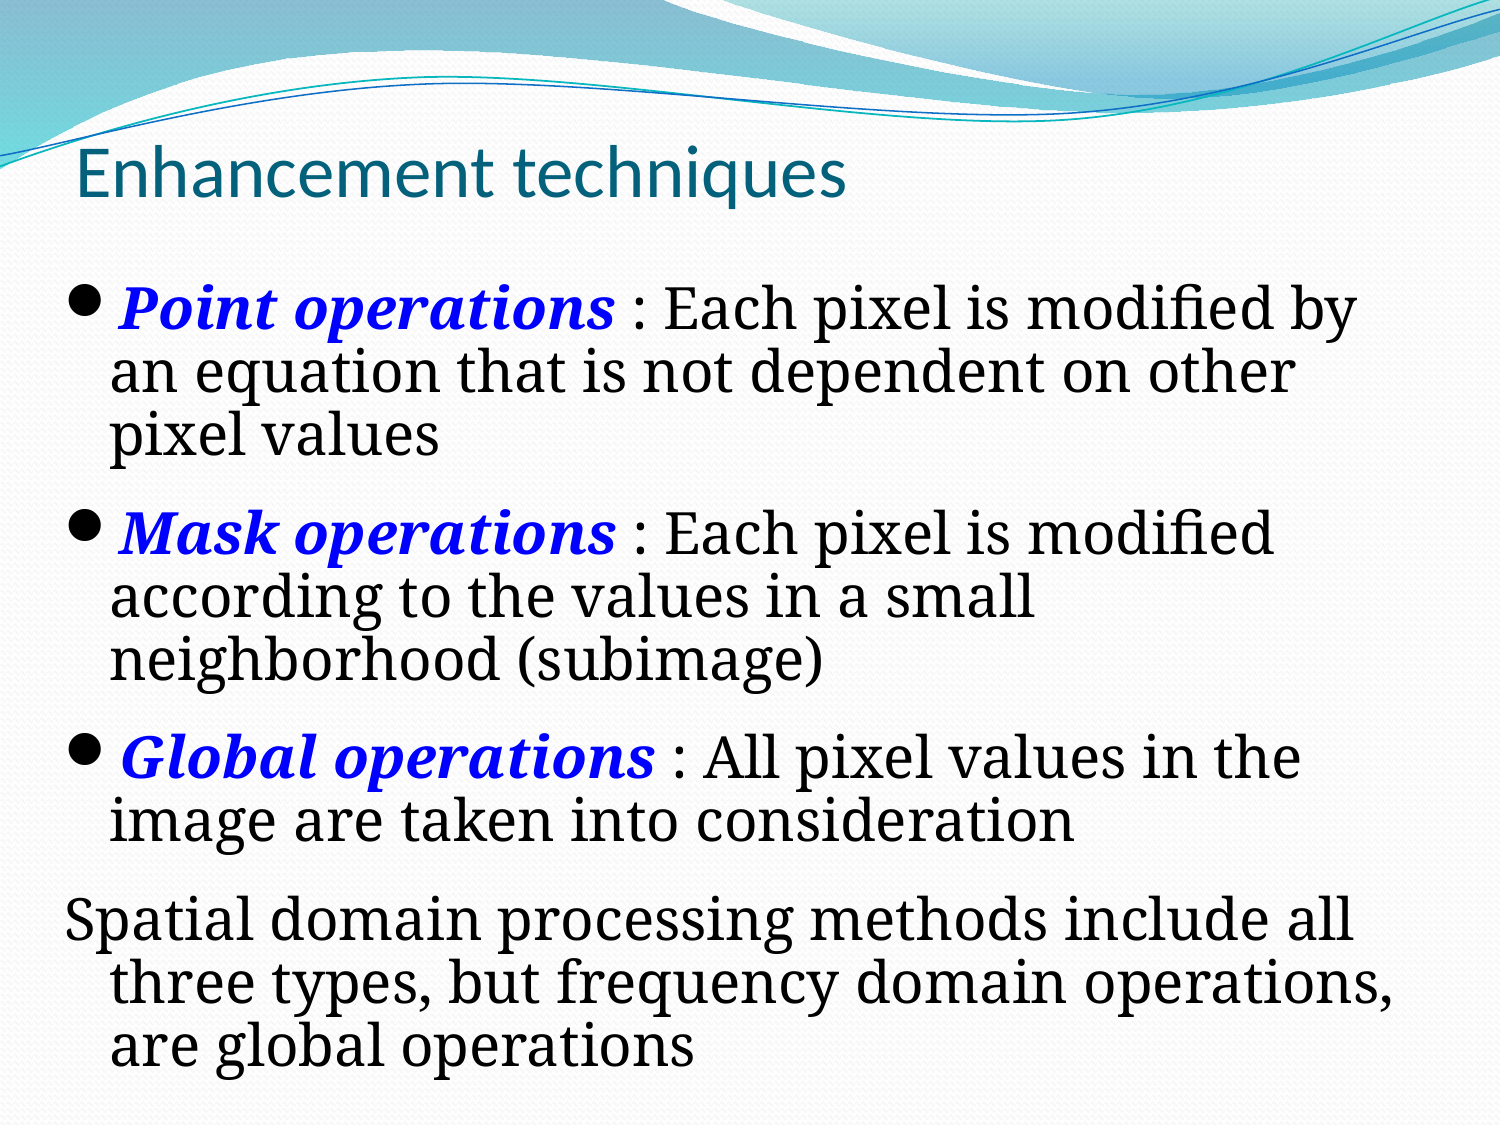

# Enhancement techniques
Point operations : Each pixel is modified by an equation that is not dependent on other pixel values

Mask operations : Each pixel is modified according to the values in a small neighborhood (subimage)

Global operations : All pixel values in the image are taken into consideration

Spatial domain processing methods include all three types, but frequency domain operations, are global operations